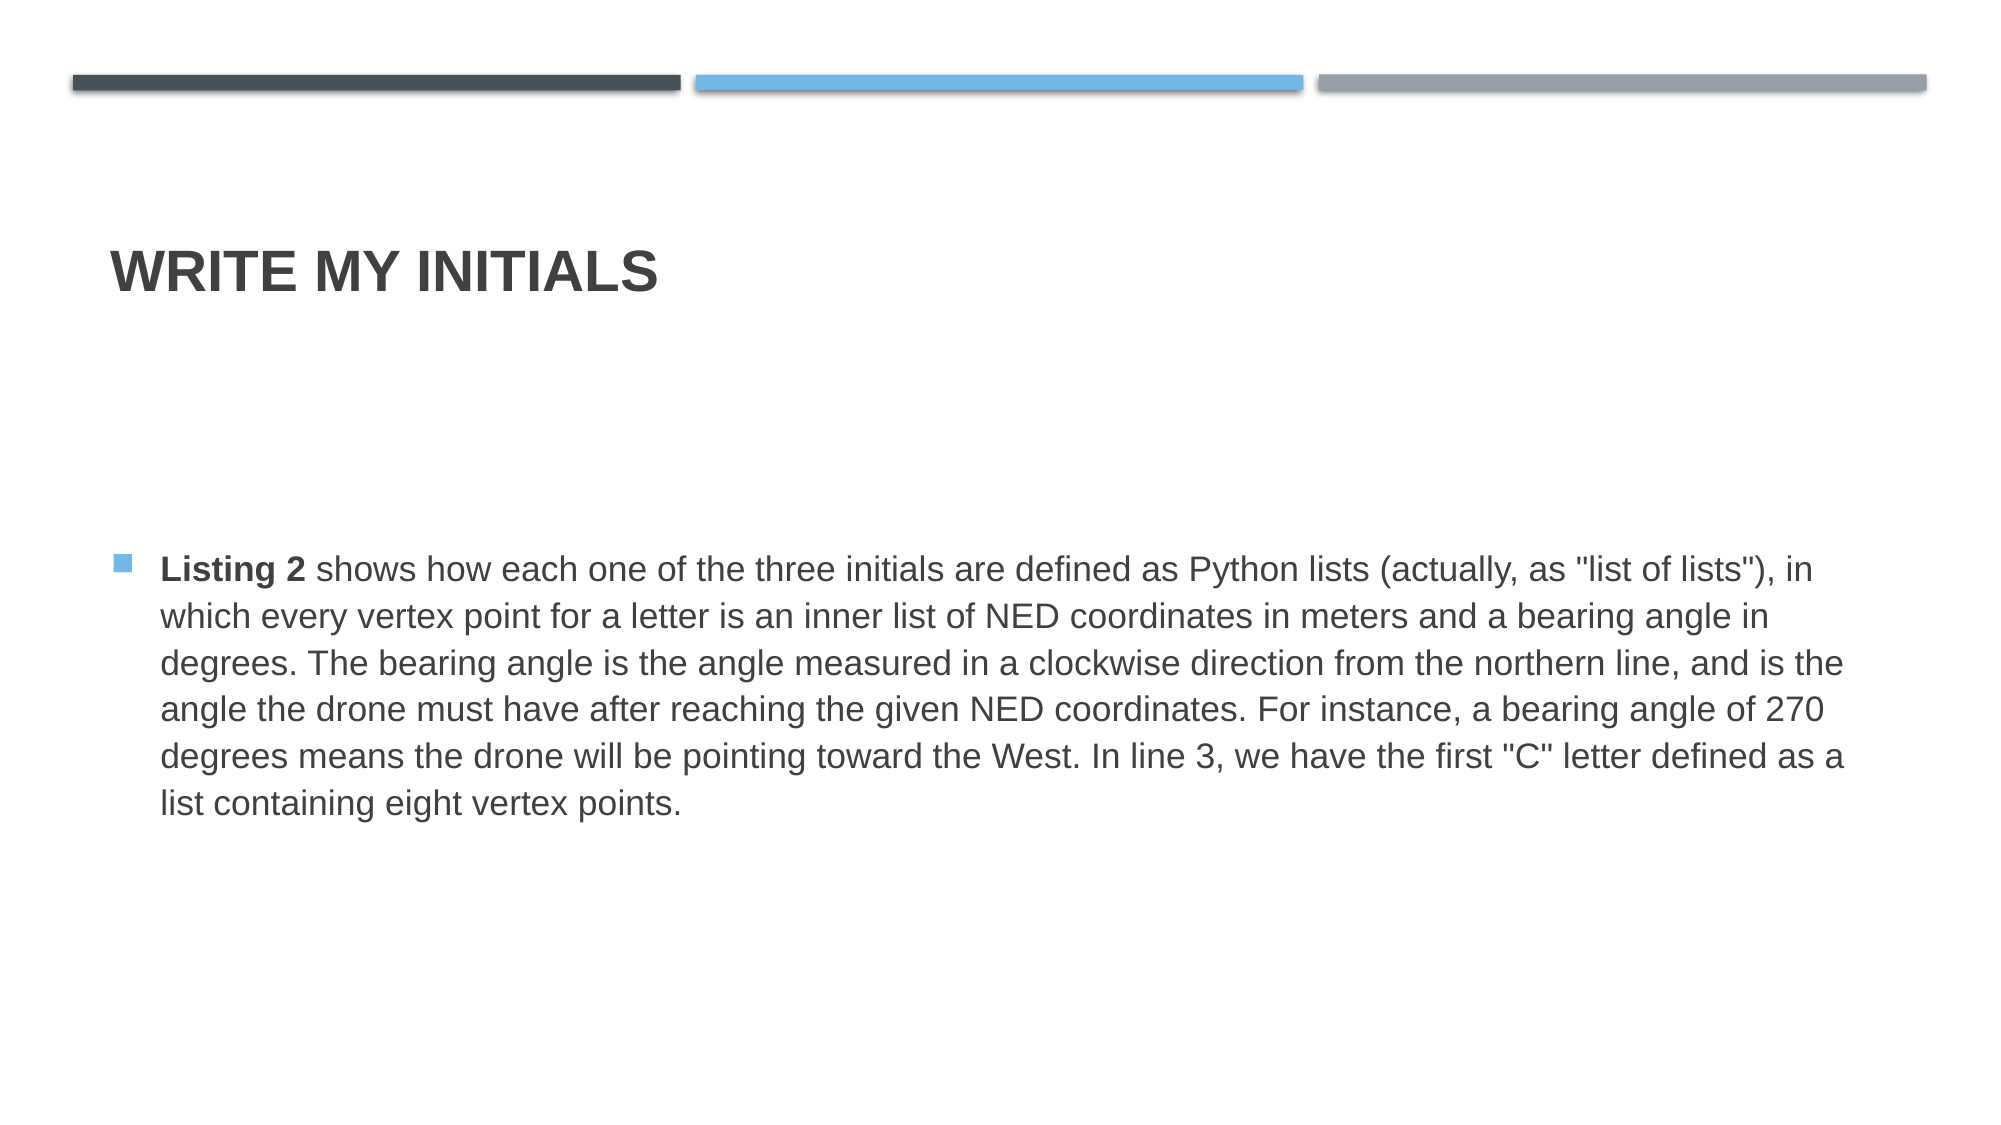

# WRITE MY INITIALS
Listing 2 shows how each one of the three initials are defined as Python lists (actually, as "list of lists"), in which every vertex point for a letter is an inner list of NED coordinates in meters and a bearing angle in degrees. The bearing angle is the angle measured in a clockwise direction from the northern line, and is the angle the drone must have after reaching the given NED coordinates. For instance, a bearing angle of 270 degrees means the drone will be pointing toward the West. In line 3, we have the first "C" letter defined as a list containing eight vertex points.